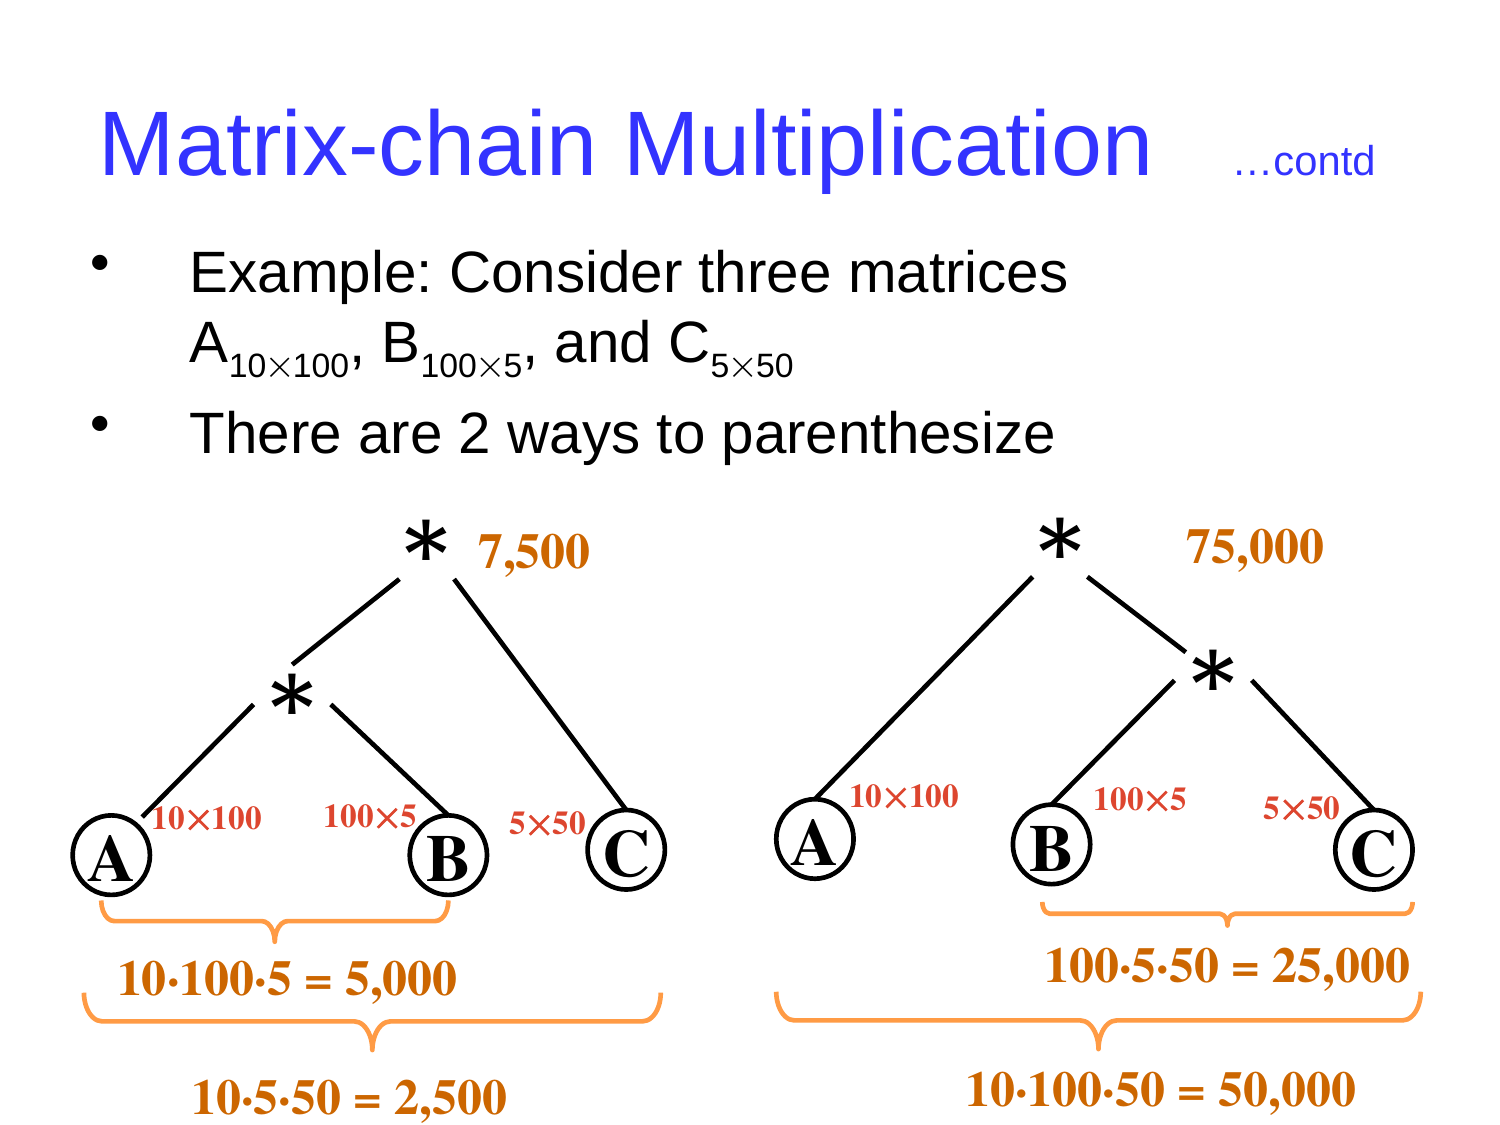

# Matrix-chain Multiplication   …contd
Example: Consider three matrices
A10×100, B100×5, and C5×50
There are 2 ways to parenthesize
75,000
*
7,500
*
*
*

10×100
100×5
5×50
100×5
10×100
5×50
A
B
C
C
A
B
100·5·50 = 25,000
10·100·5 = 5,000
10·100·50 = 50,000
10·5·50 = 2,500